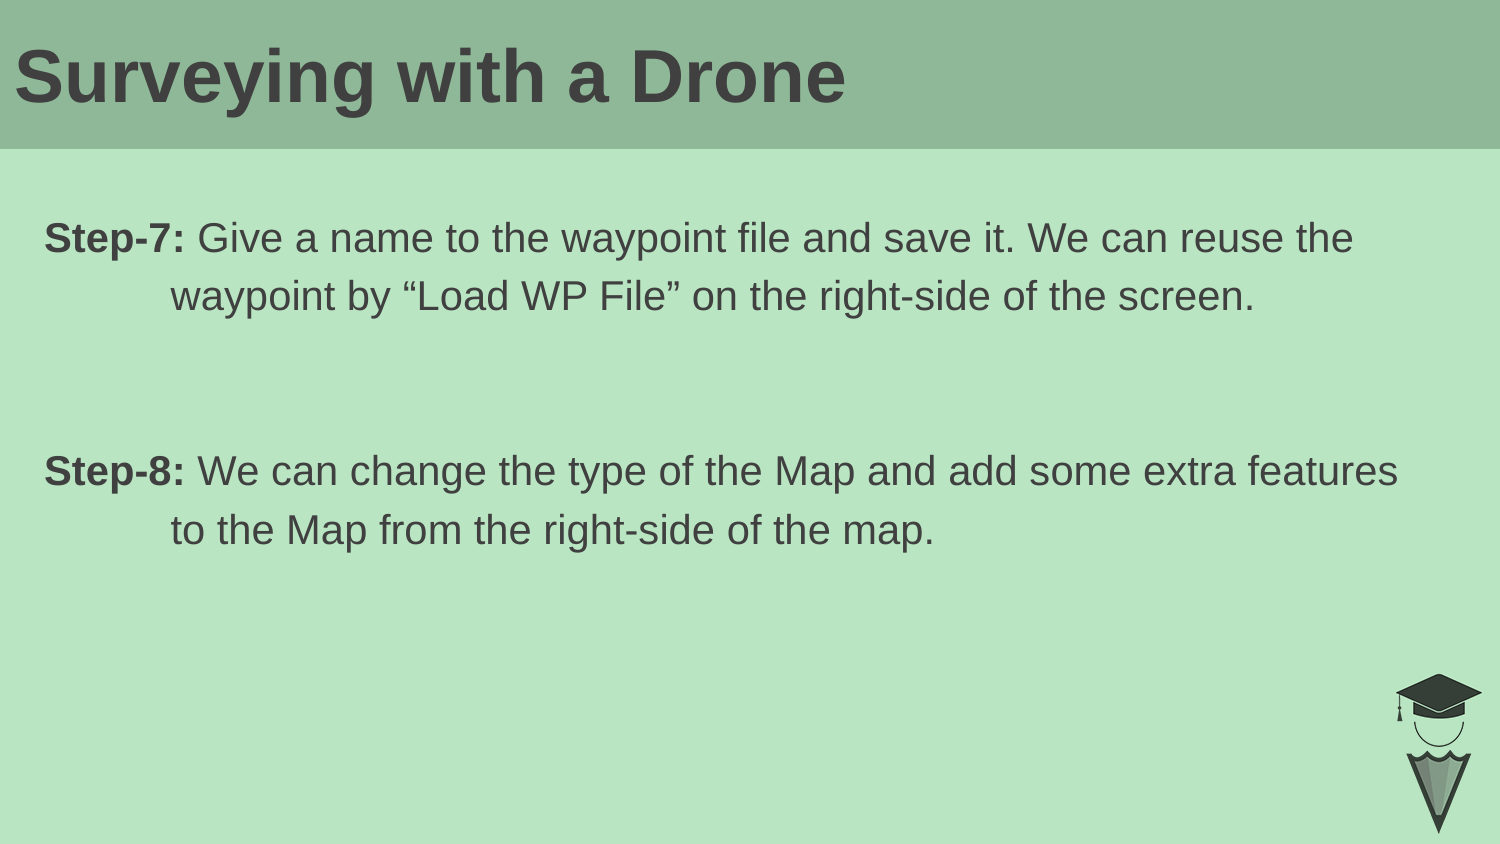

# Surveying with a Drone

Step-7: Give a name to the waypoint file and save it. We can reuse the
           waypoint by “Load WP File” on the right-side of the screen.

Step-8: We can change the type of the Map and add some extra features
           to the Map from the right-side of the map.